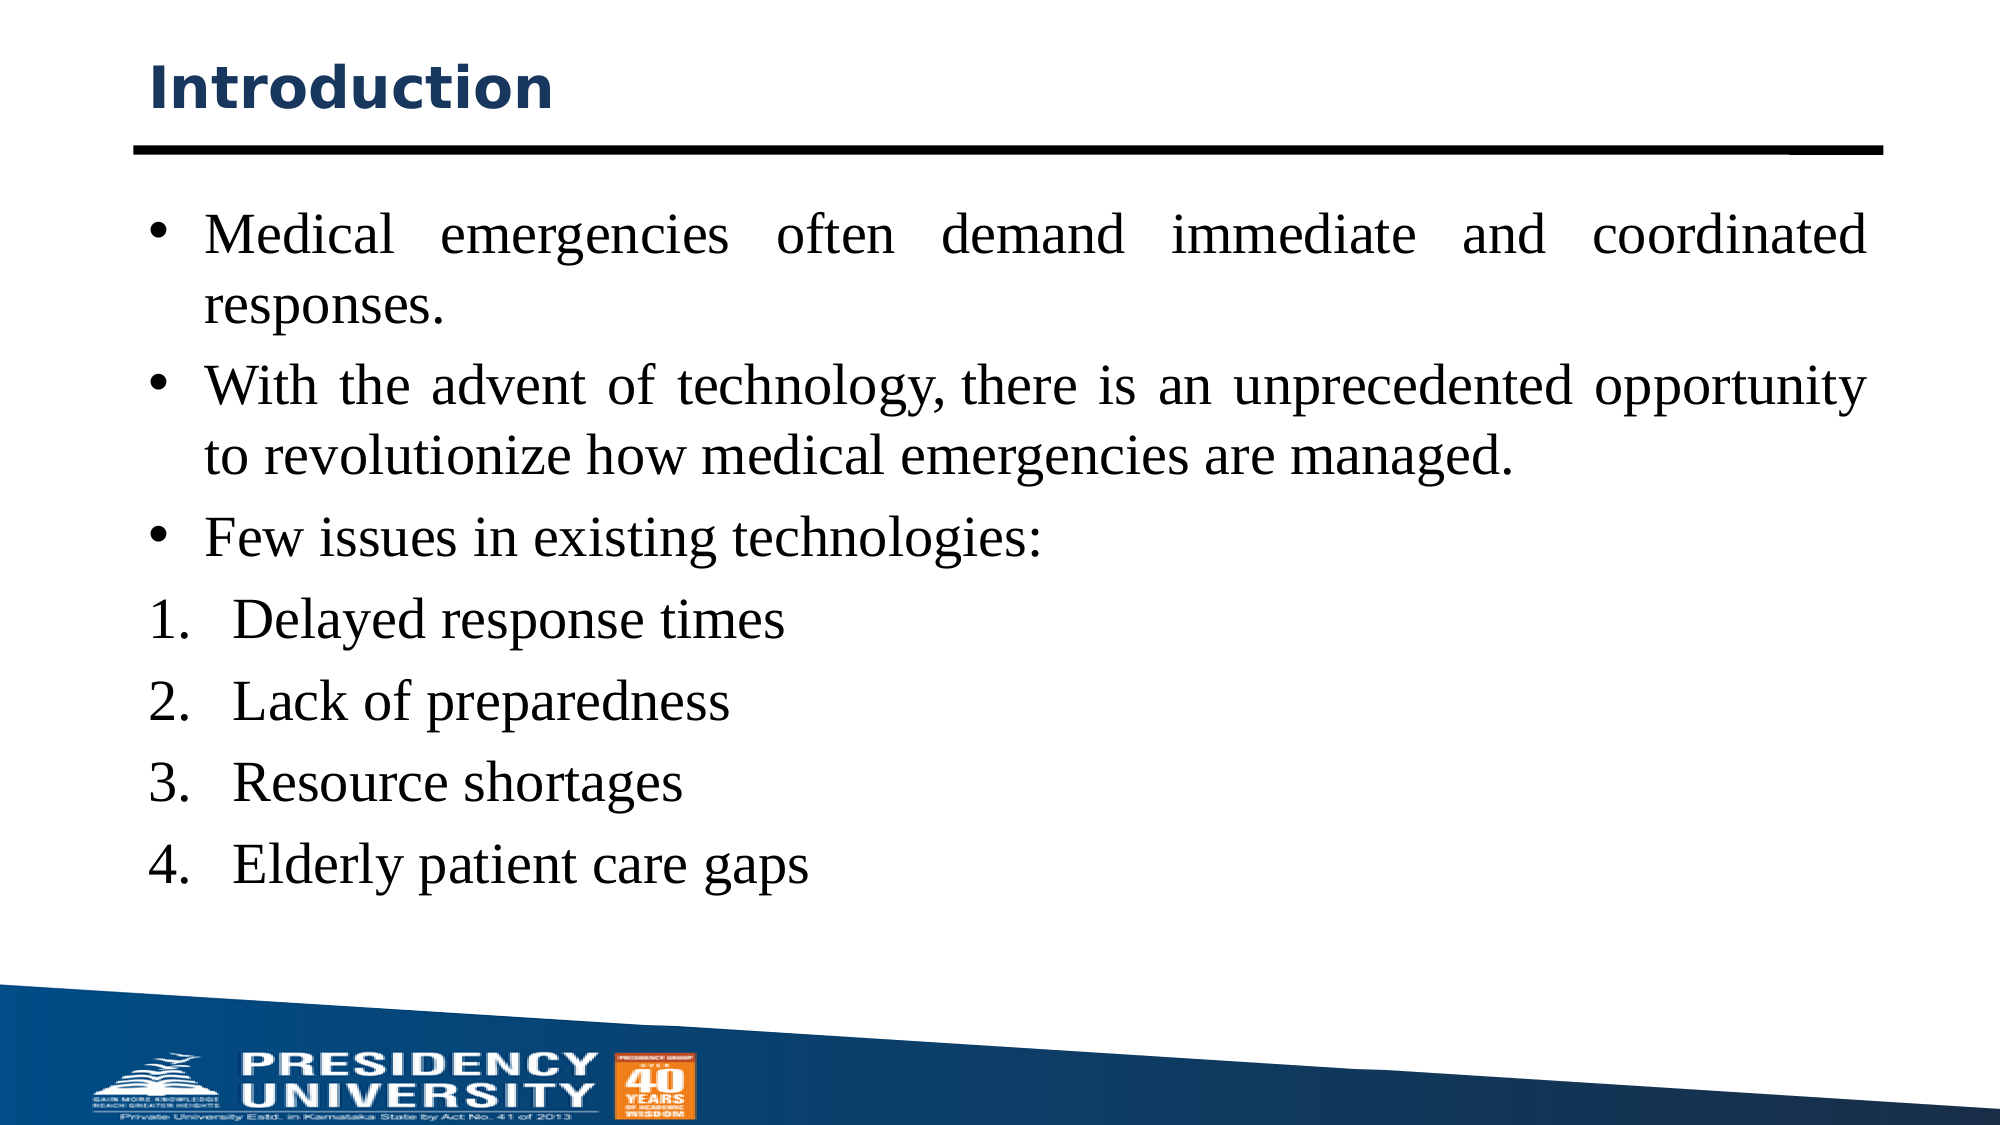

# Introduction
Medical emergencies often demand immediate and coordinated responses.
With the advent of technology, there is an unprecedented opportunity to revolutionize how medical emergencies are managed.
Few issues in existing technologies:
Delayed response times
Lack of preparedness
Resource shortages
Elderly patient care gaps